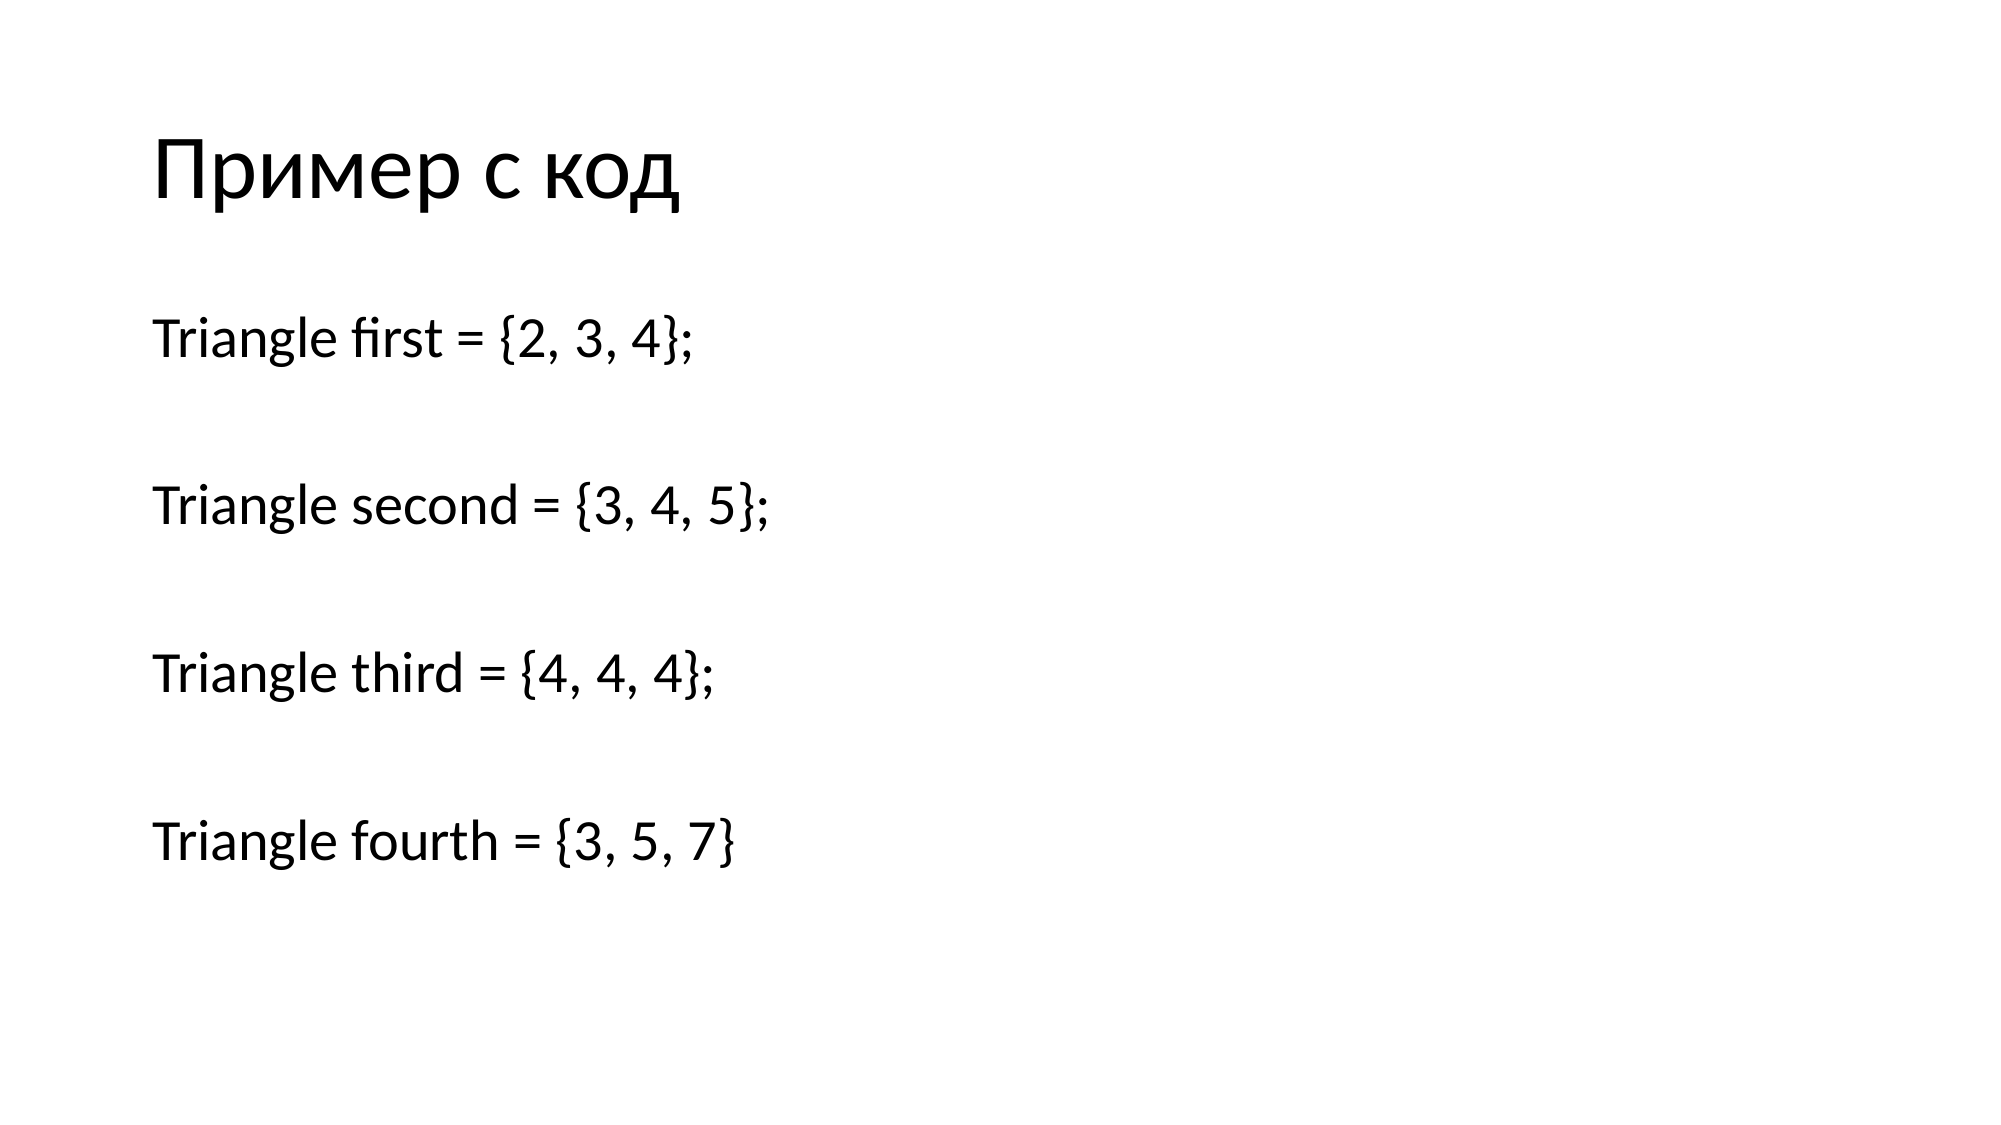

# Пример с код
Triangle first = {2, 3, 4};

Triangle second = {3, 4, 5};

Triangle third = {4, 4, 4};

Triangle fourth = {3, 5, 7}